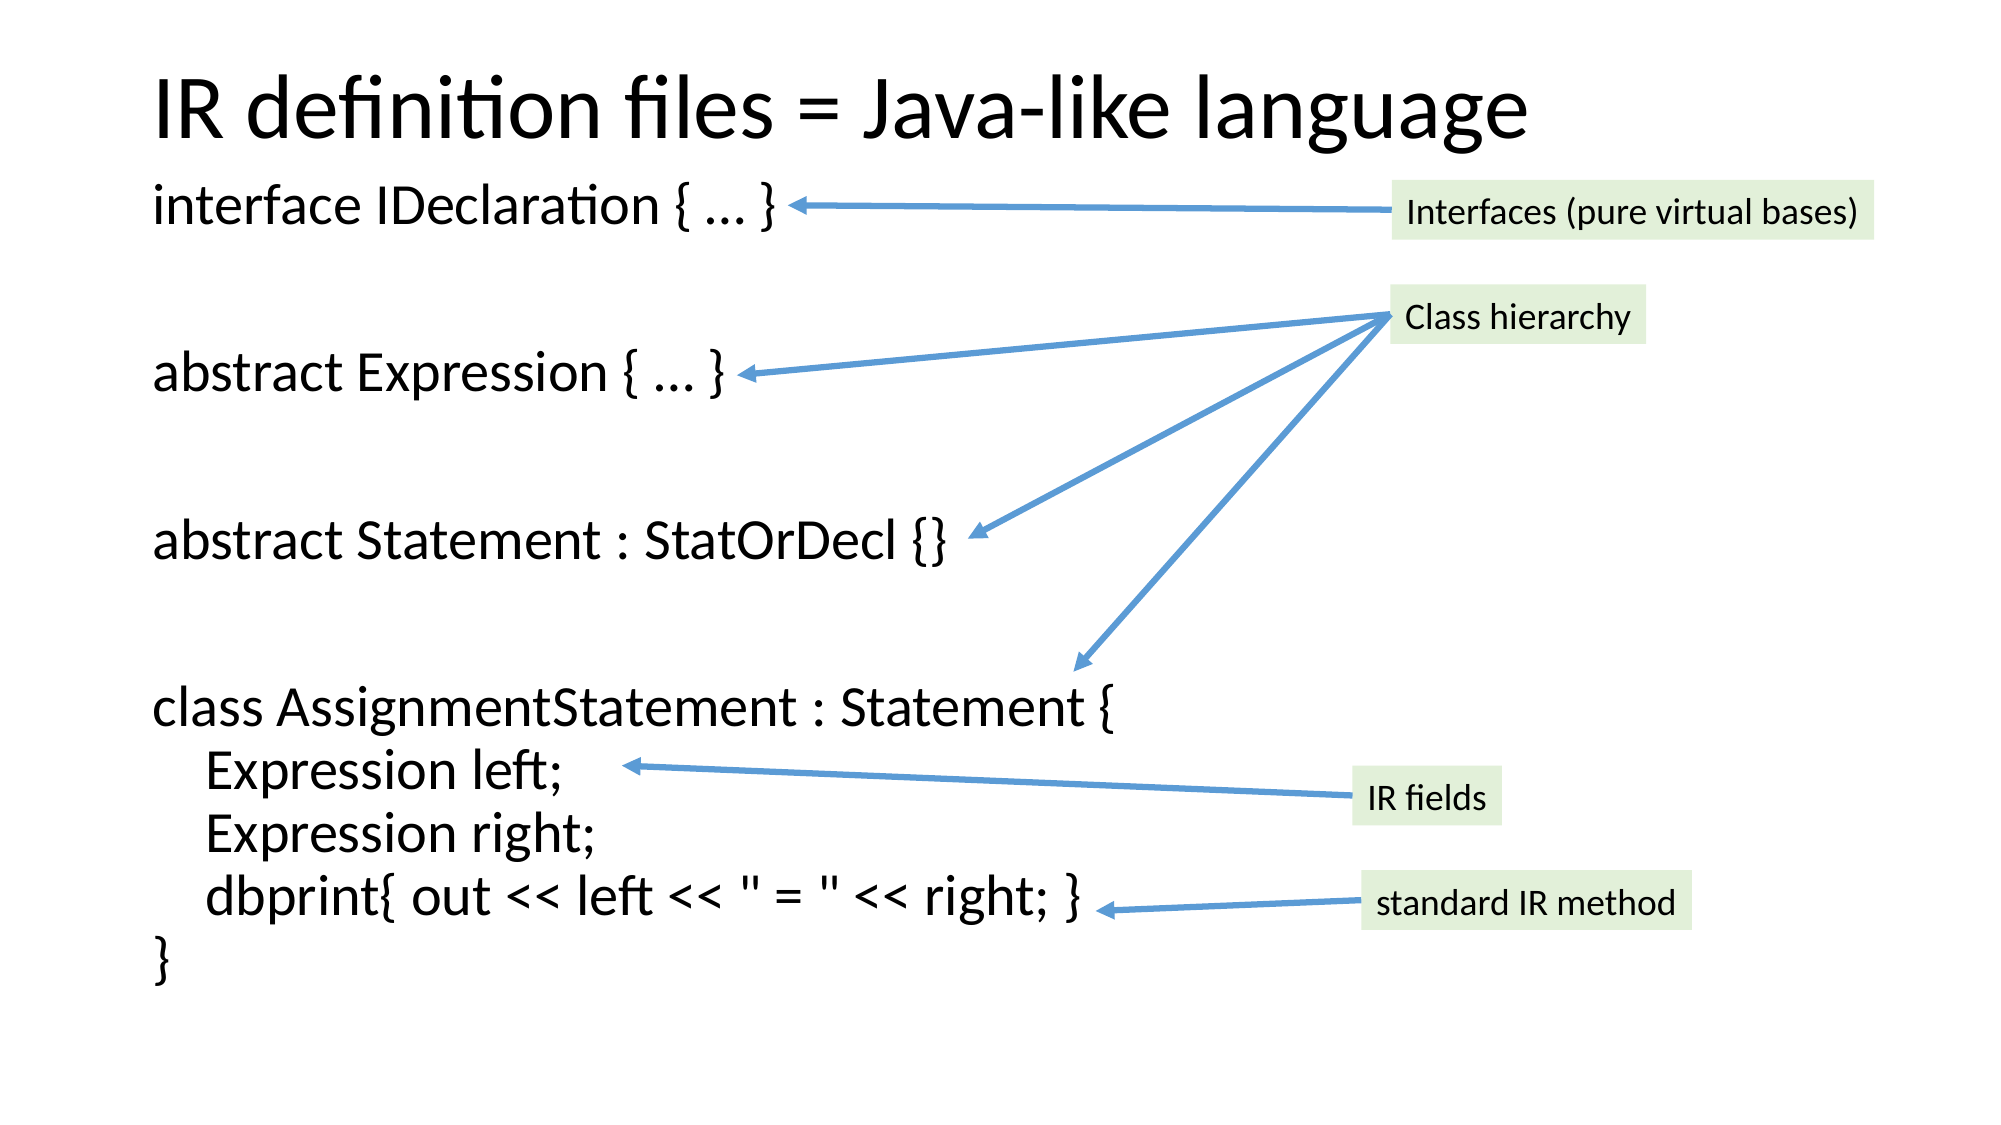

# IR definition files = Java-like language
interface IDeclaration { … }

abstract Expression { … }

abstract Statement : StatOrDecl {}

class AssignmentStatement : Statement {
    Expression left;
    Expression right;
    dbprint{ out << left << " = " << right; }
}

Interfaces (pure virtual bases)
Class hierarchy
IR fields
standard IR method